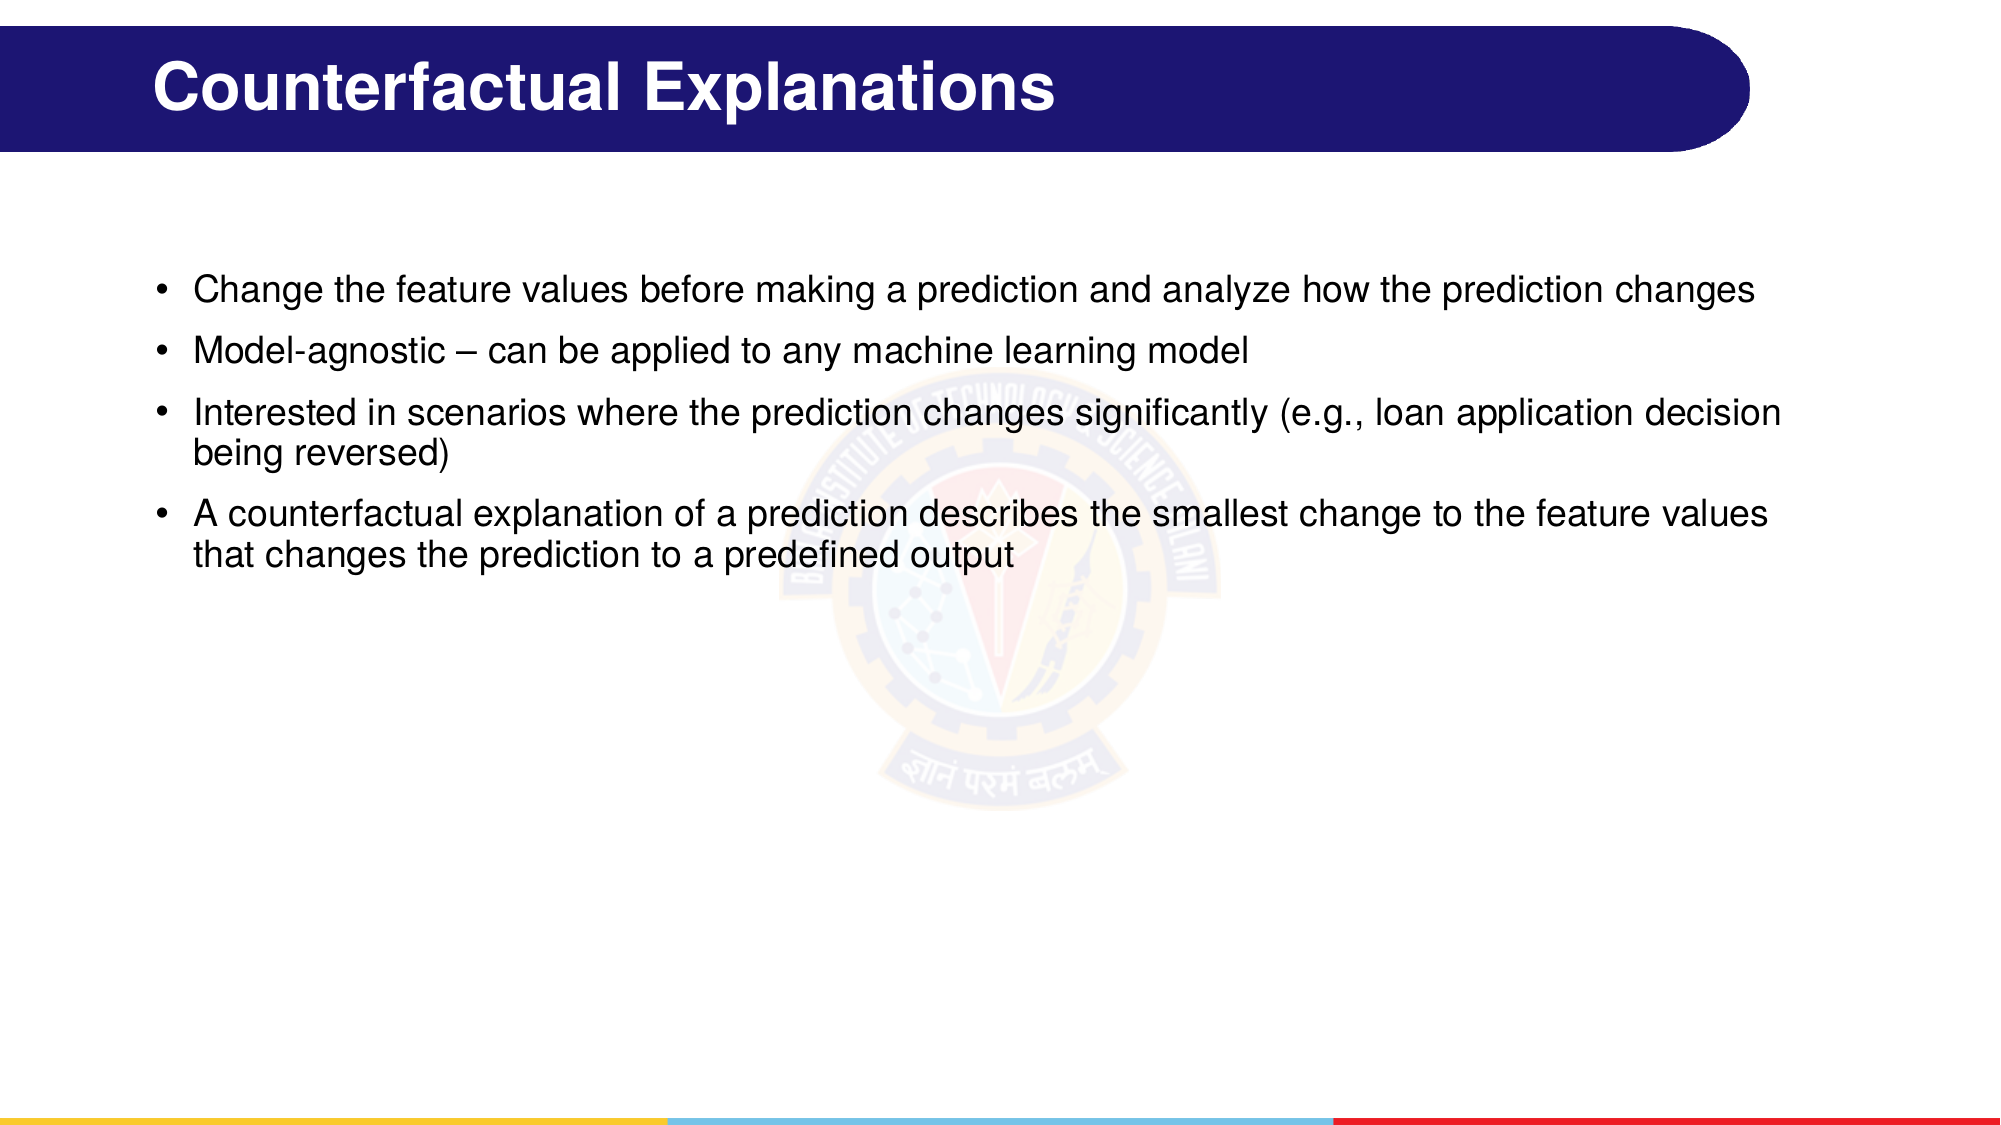

# Counterfactual Explanations

Change the feature values before making a prediction and analyze how the prediction changes
Model-agnostic – can be applied to any machine learning model
Interested in scenarios where the prediction changes significantly (e.g., loan application decision being reversed)
A counterfactual explanation of a prediction describes the smallest change to the feature values that changes the prediction to a predefined output